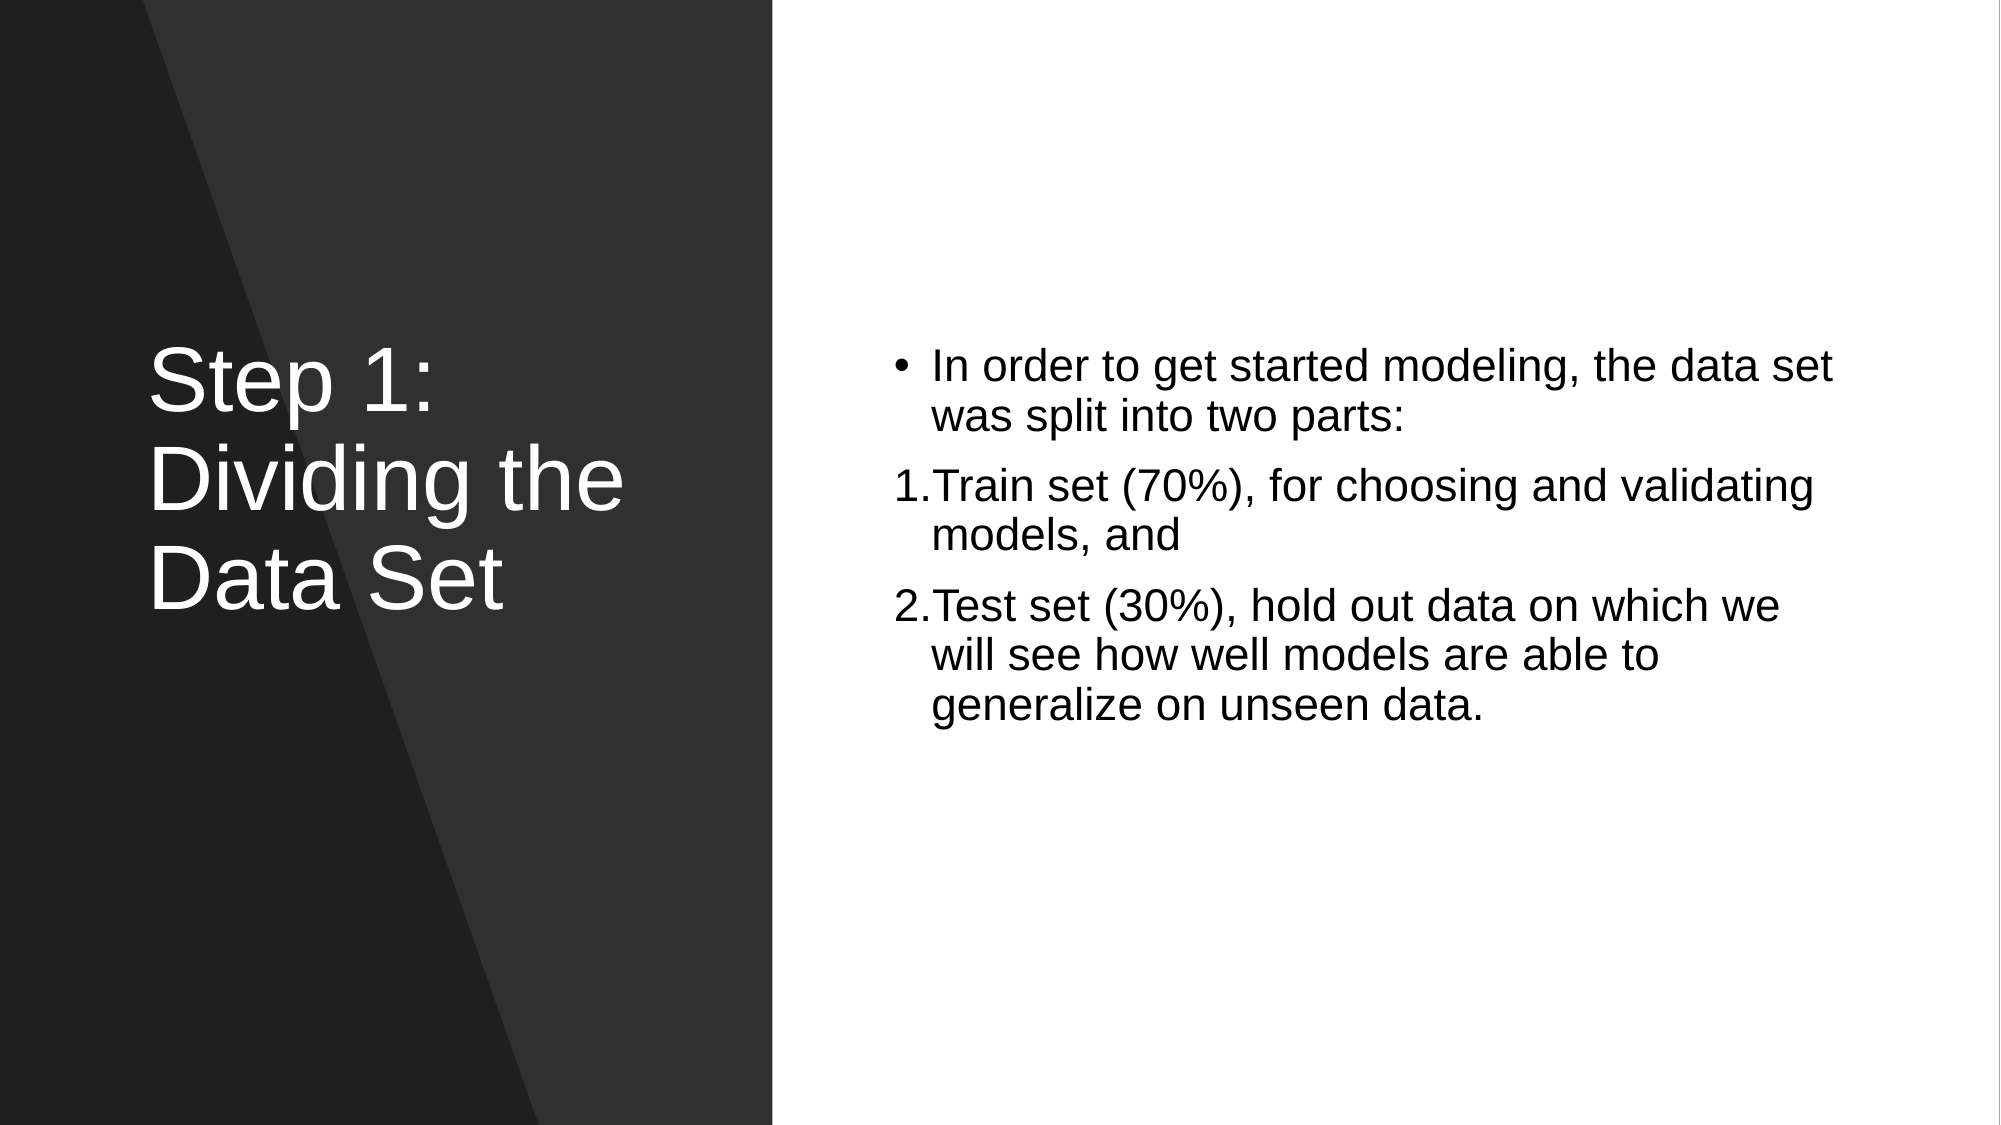

# Step 1: Dividing the Data Set
In order to get started modeling, the data set was split into two parts:
Train set (70%), for choosing and validating models, and
Test set (30%), hold out data on which we will see how well models are able to generalize on unseen data.